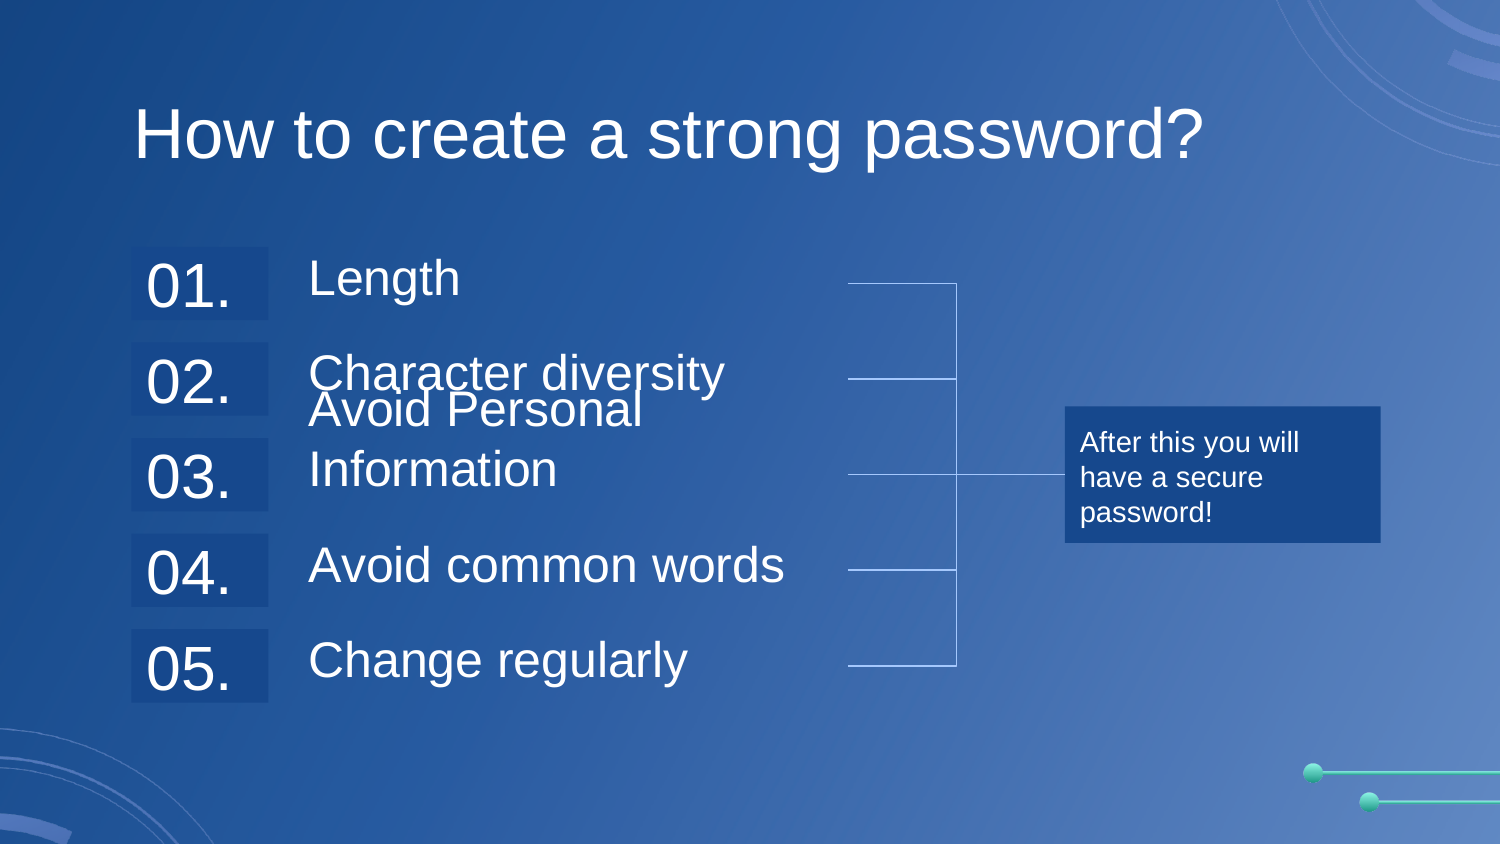

# How to create a strong password?
01.
Length
02.
Character diversity
After this you will have a secure password!
03.
Avoid Personal Information
04.
Avoid common words
05.
Change regularly